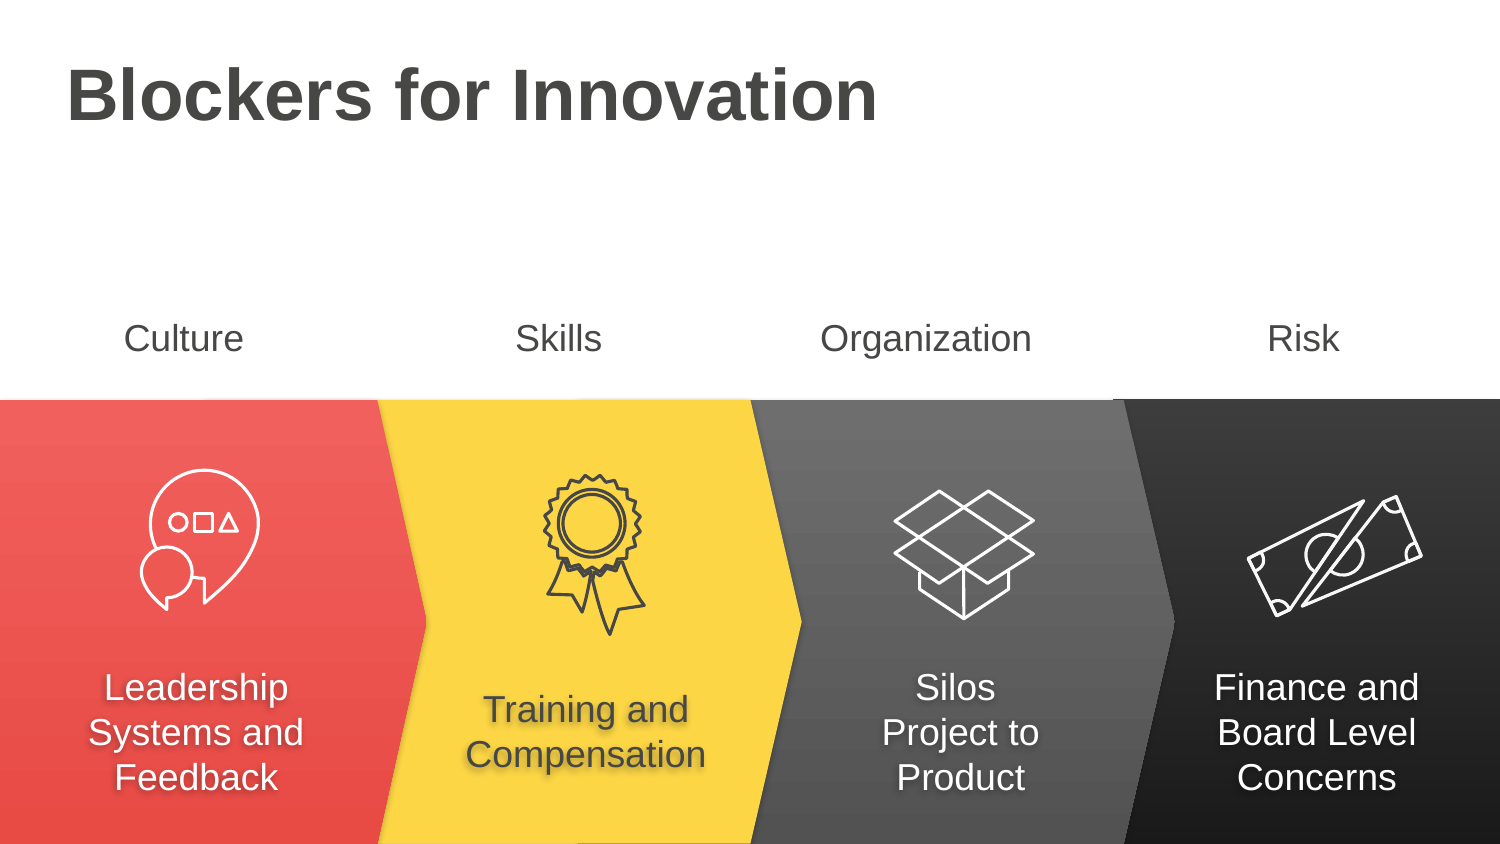

Blockers for Innovation
Culture
Skills
Organization
Risk

Leadership Systems and Feedback
Training and Compensation
Silos
Project to Product
Finance and Board Level Concerns
Train existing staff on cloud tech

Fund pathfinder teams

Be prepared to pay more to keep the best people after training!